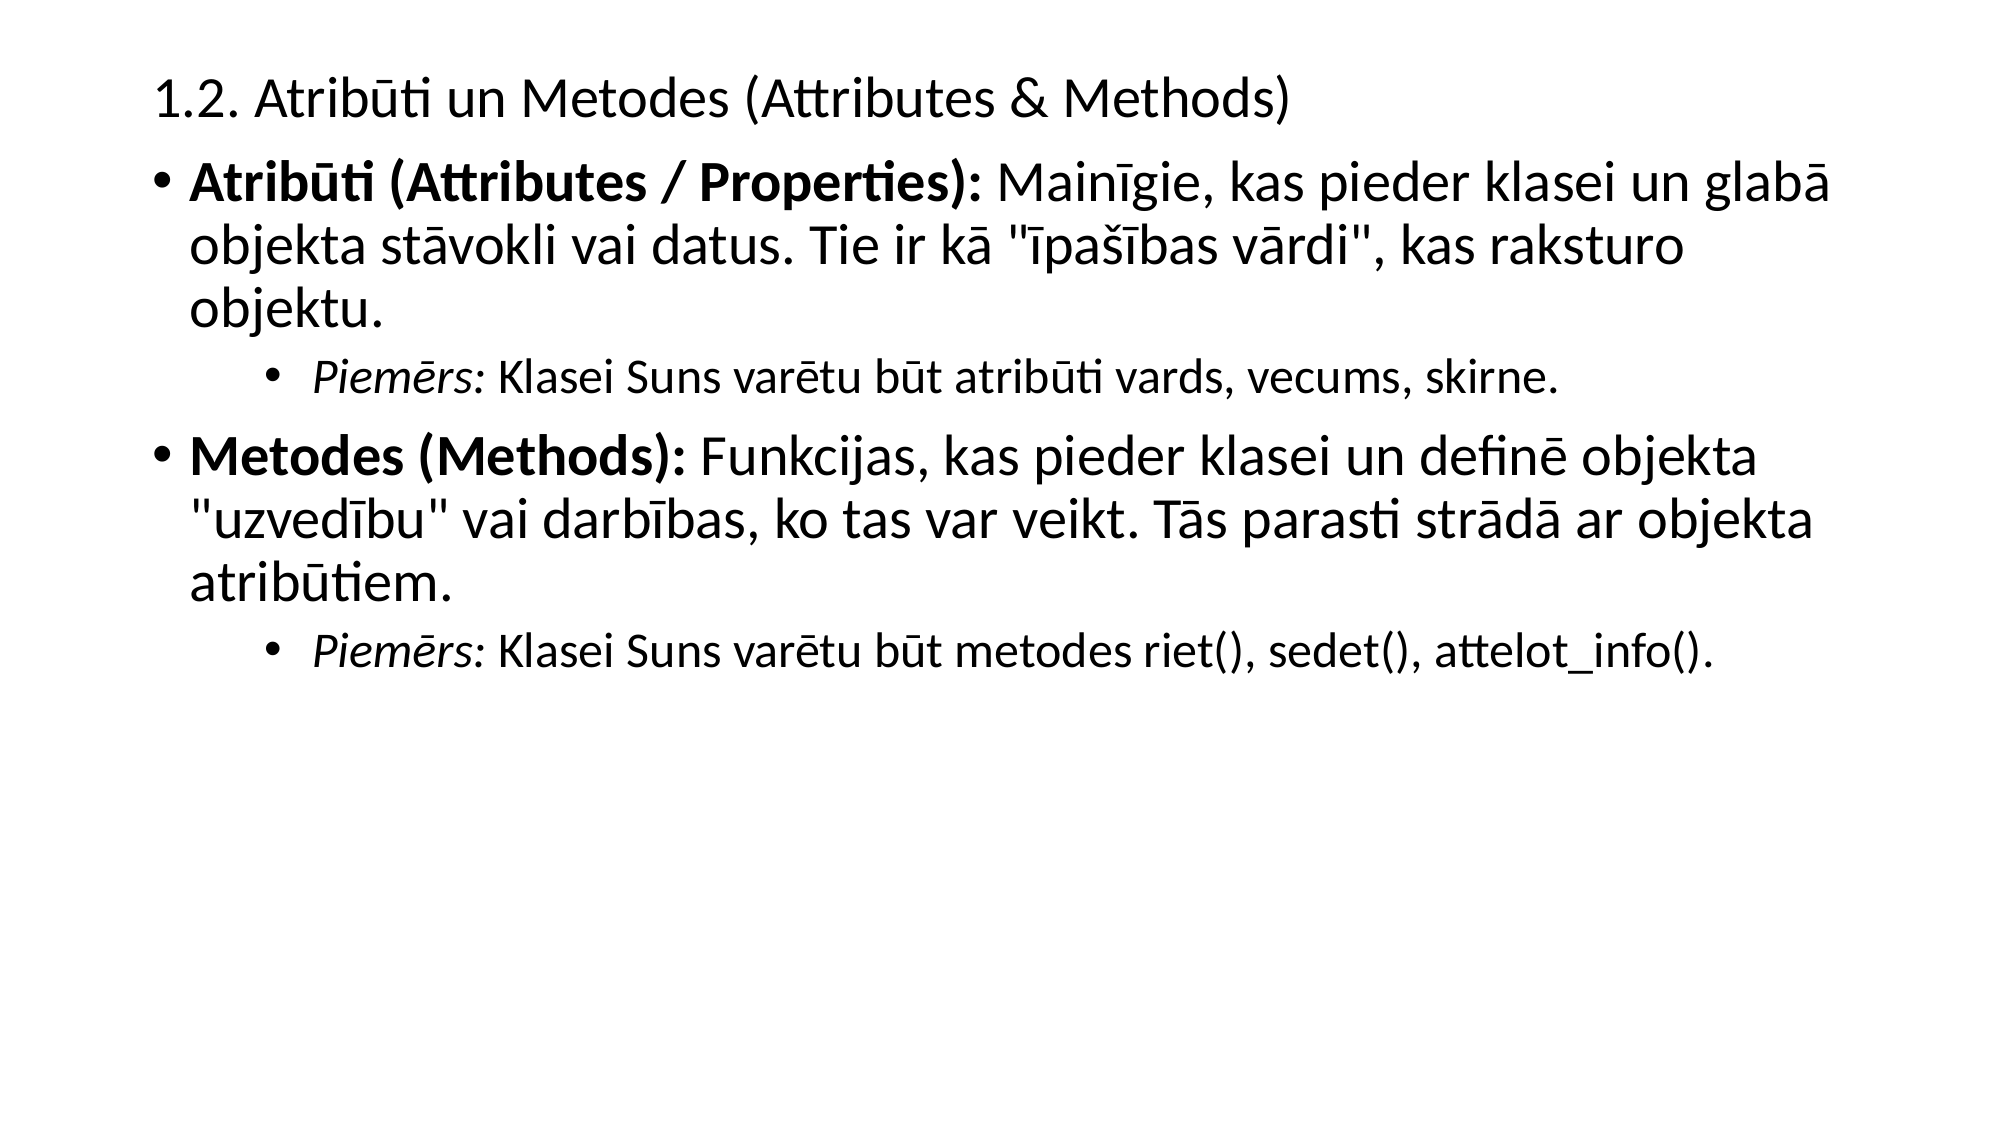

1.2. Atribūti un Metodes (Attributes & Methods)
Atribūti (Attributes / Properties): Mainīgie, kas pieder klasei un glabā objekta stāvokli vai datus. Tie ir kā "īpašības vārdi", kas raksturo objektu.
Piemērs: Klasei Suns varētu būt atribūti vards, vecums, skirne.
Metodes (Methods): Funkcijas, kas pieder klasei un definē objekta "uzvedību" vai darbības, ko tas var veikt. Tās parasti strādā ar objekta atribūtiem.
Piemērs: Klasei Suns varētu būt metodes riet(), sedet(), attelot_info().